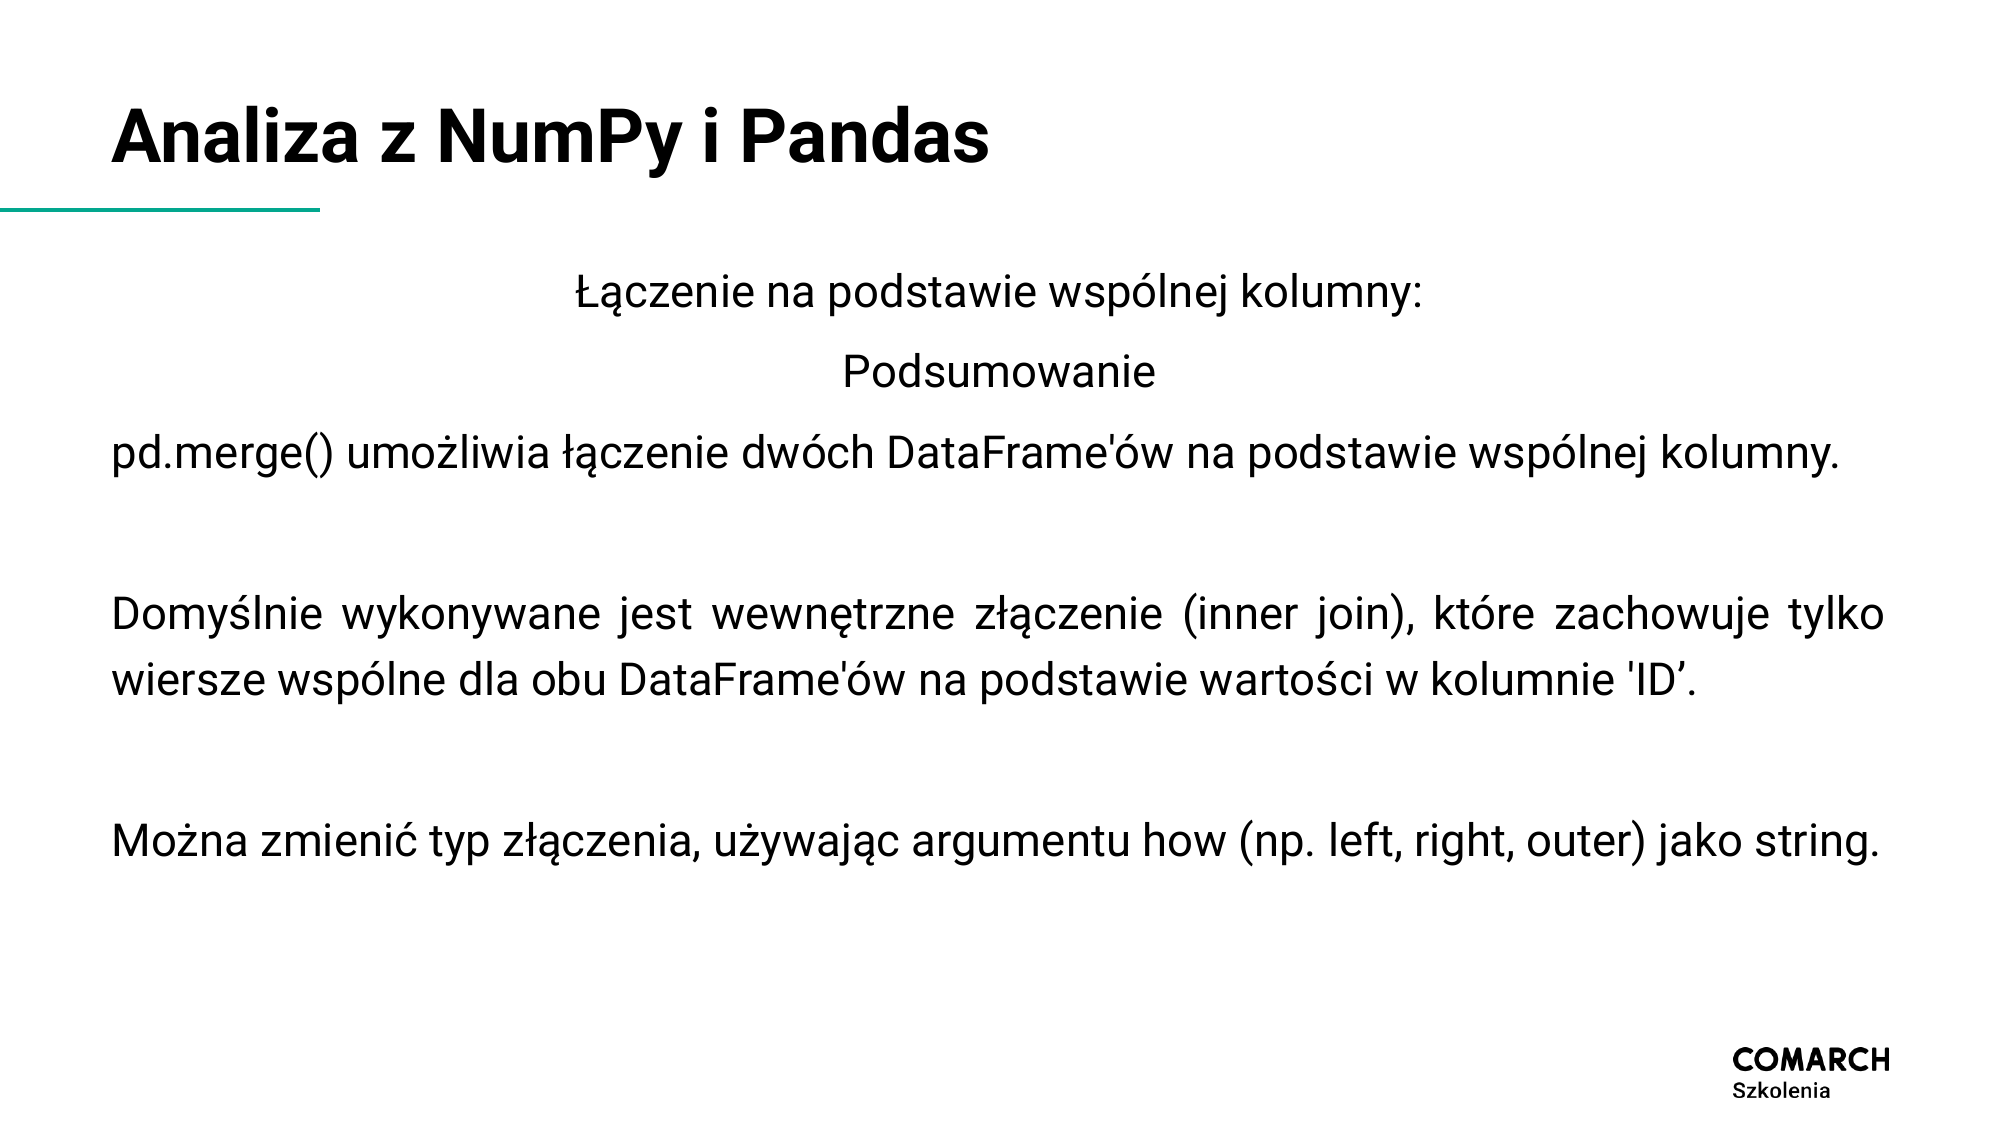

# Analiza z NumPy i Pandas
Łączenie na podstawie wspólnej kolumny:
Podsumowanie
pd.merge() umożliwia łączenie dwóch DataFrame'ów na podstawie wspólnej kolumny.

Domyślnie wykonywane jest wewnętrzne złączenie (inner join), które zachowuje tylko wiersze wspólne dla obu DataFrame'ów na podstawie wartości w kolumnie 'ID’.

Można zmienić typ złączenia, używając argumentu how (np. left, right, outer) jako string.